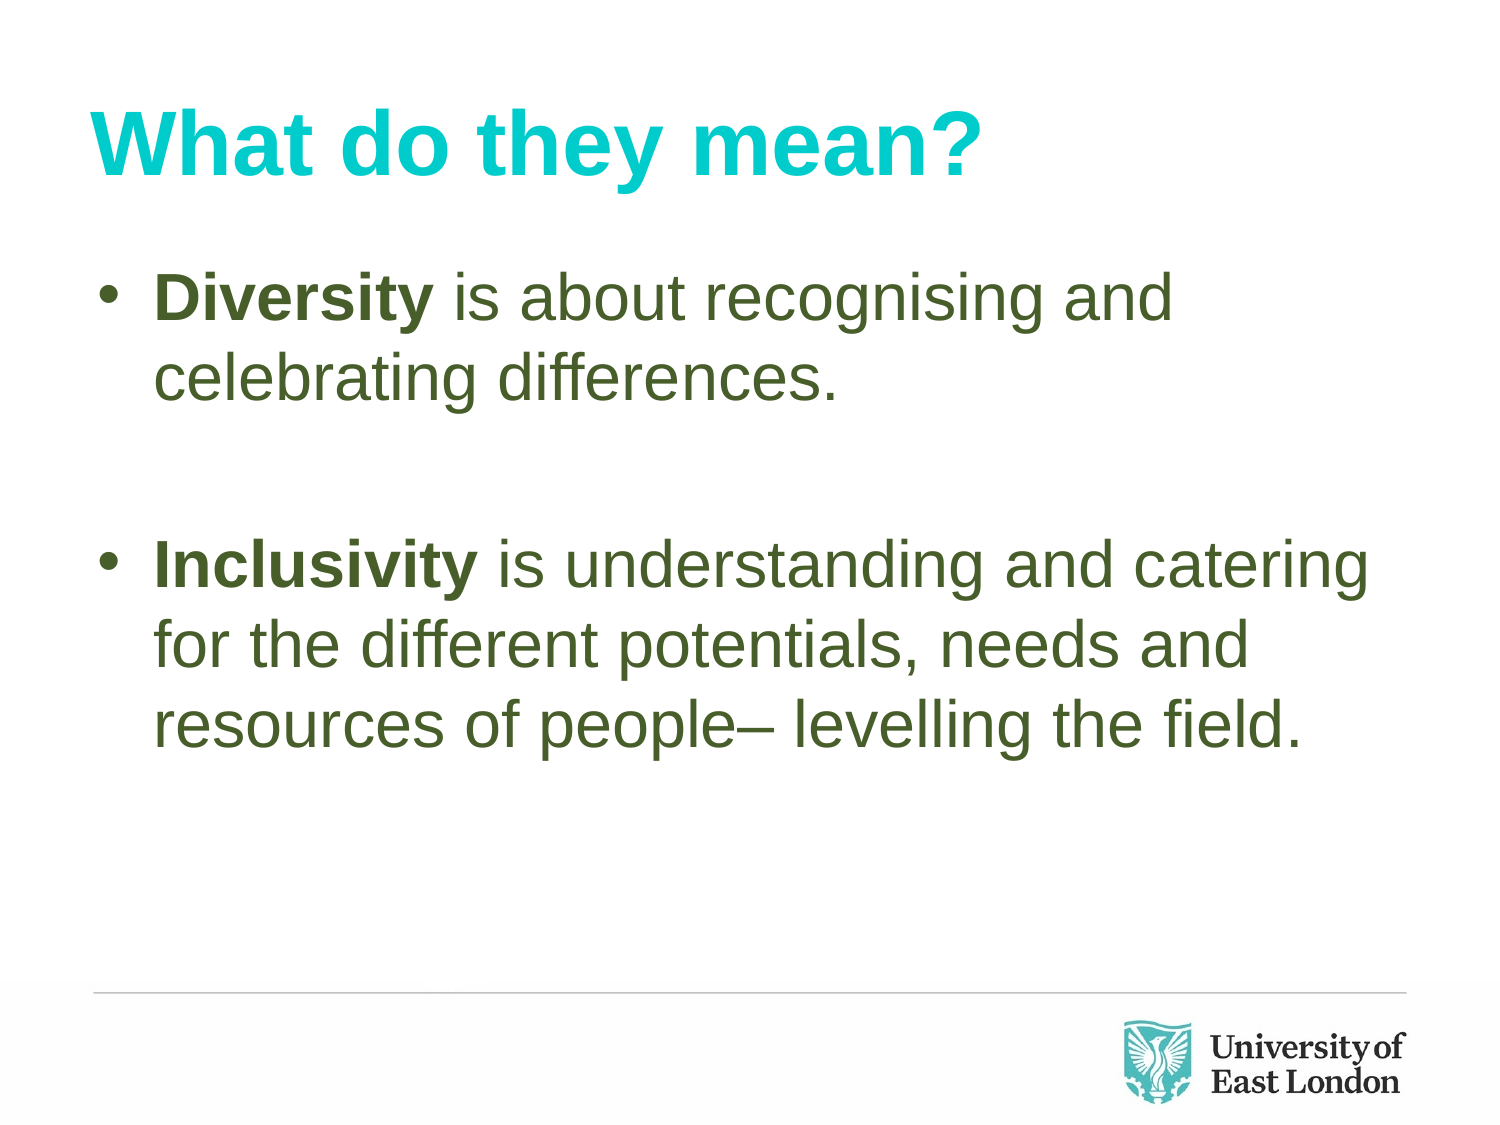

# What do they mean?
Diversity is about recognising and celebrating differences.

Inclusivity is understanding and catering for the different potentials, needs and resources of people– levelling the field.